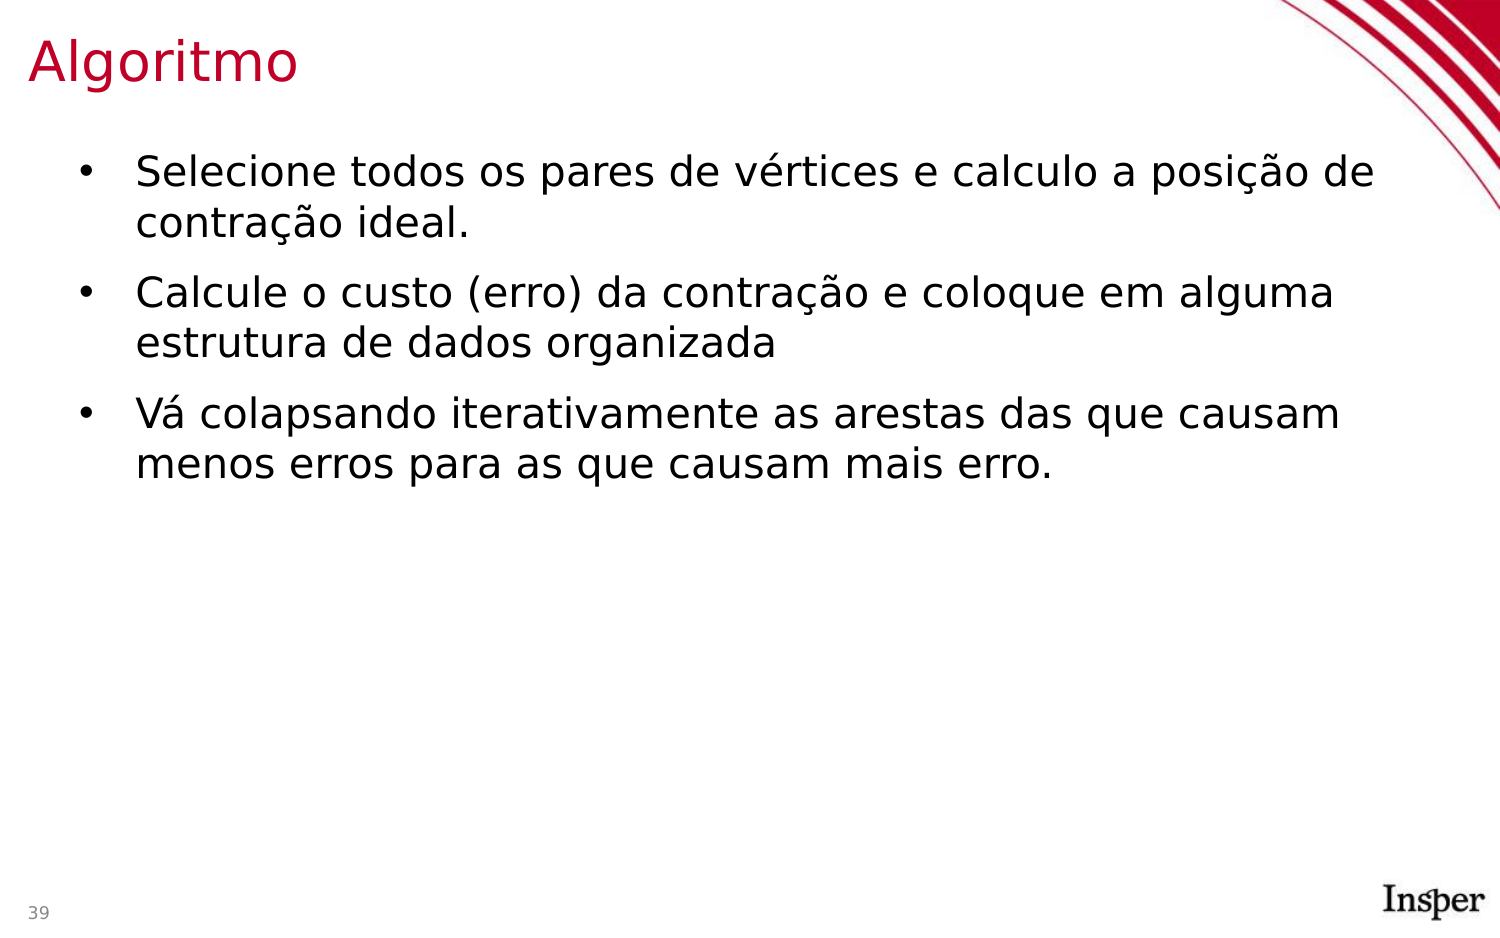

# Algoritmo
Selecione todos os pares de vértices e calculo a posição de contração ideal.
Calcule o custo (erro) da contração e coloque em alguma estrutura de dados organizada
Vá colapsando iterativamente as arestas das que causam menos erros para as que causam mais erro.
39